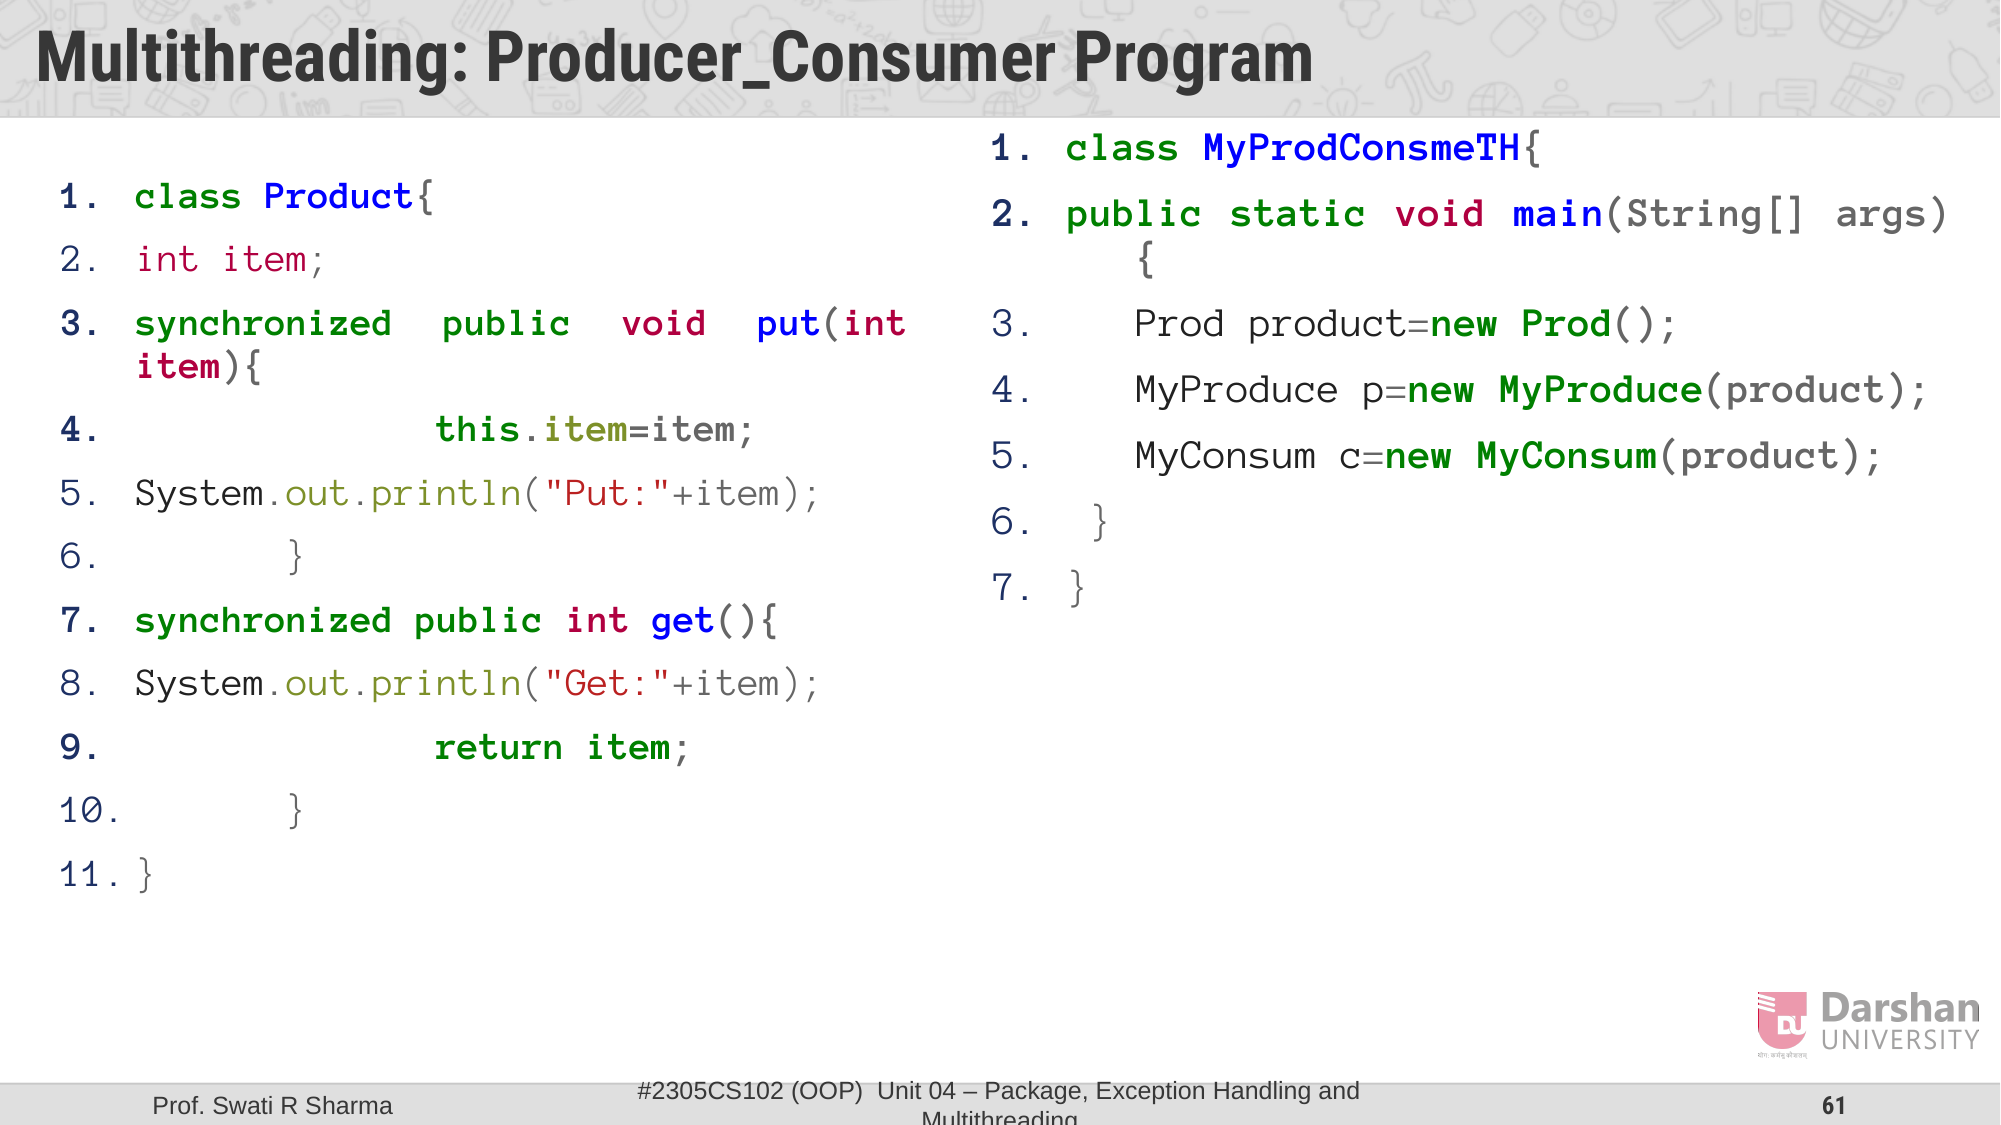

# Multithreading: Producer_Consumer Program
class MyProdConsmeTH{
public static void main(String[] args)    {
   Prod product=new Prod();
   MyProduce p=new MyProduce(product);
   MyConsum c=new MyConsum(product);
 }
}

class Product{
int item;
synchronized public void put(int item){
		this.item=item;
System.out.println("Put:"+item);
	}
synchronized public int get(){
System.out.println("Get:"+item);
		return item;
	}
}